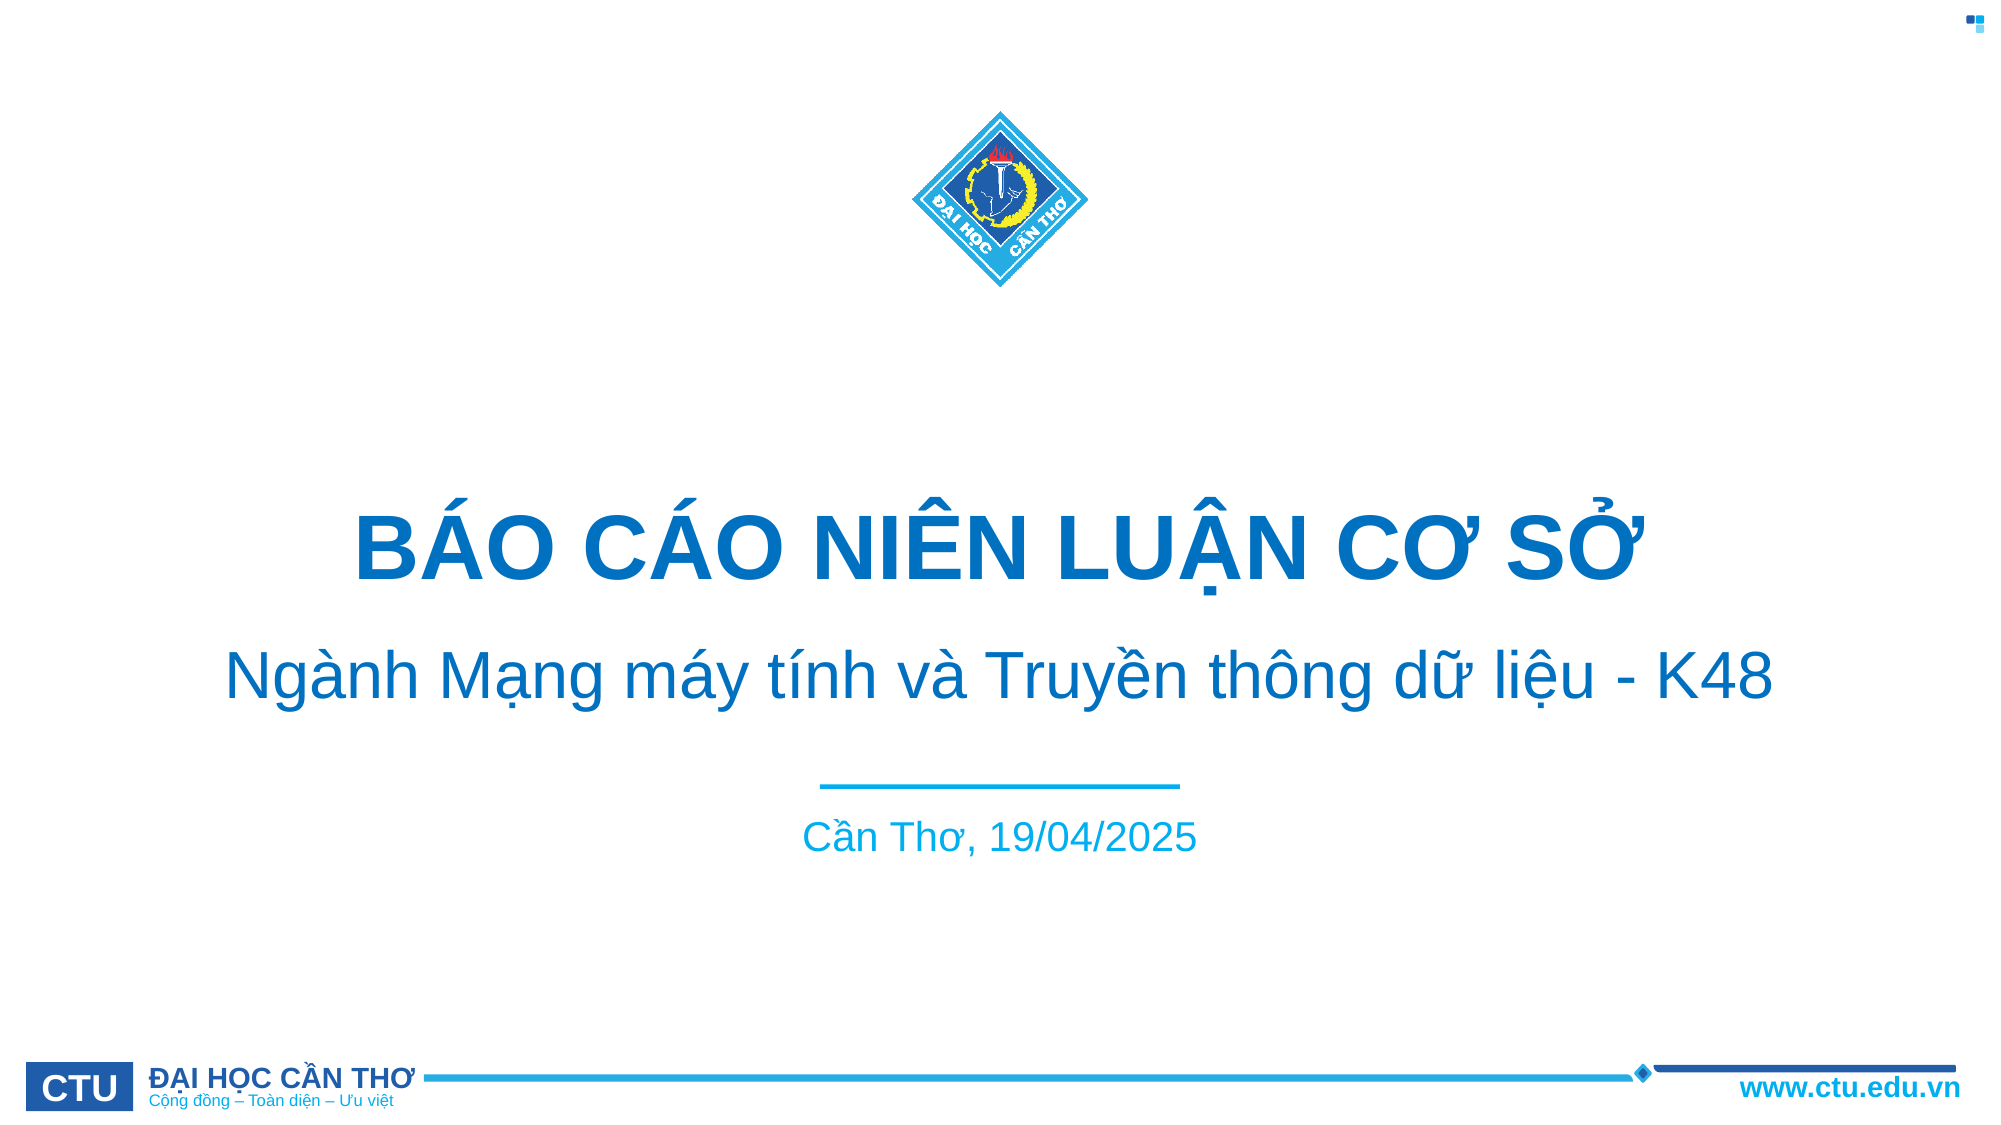

# BÁO CÁO NIÊN LUẬN CƠ SỞ
Ngành Mạng máy tính và Truyền thông dữ liệu - K48
Cần Thơ, 19/04/2025